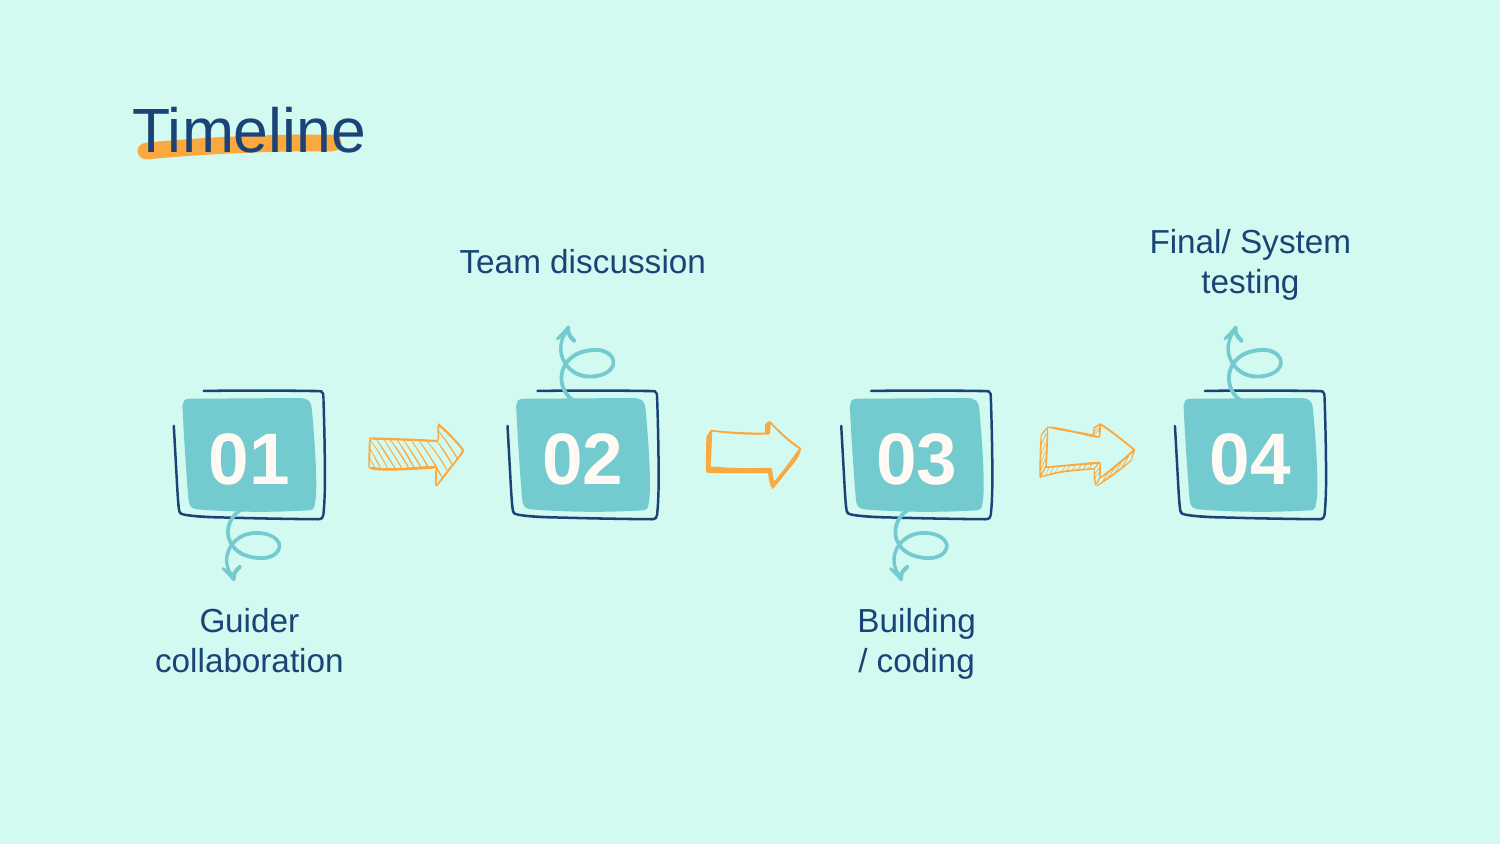

# Timeline

Team discussion
Final/ System testing

01
02
03
04

Guider collaboration
Building
/ coding